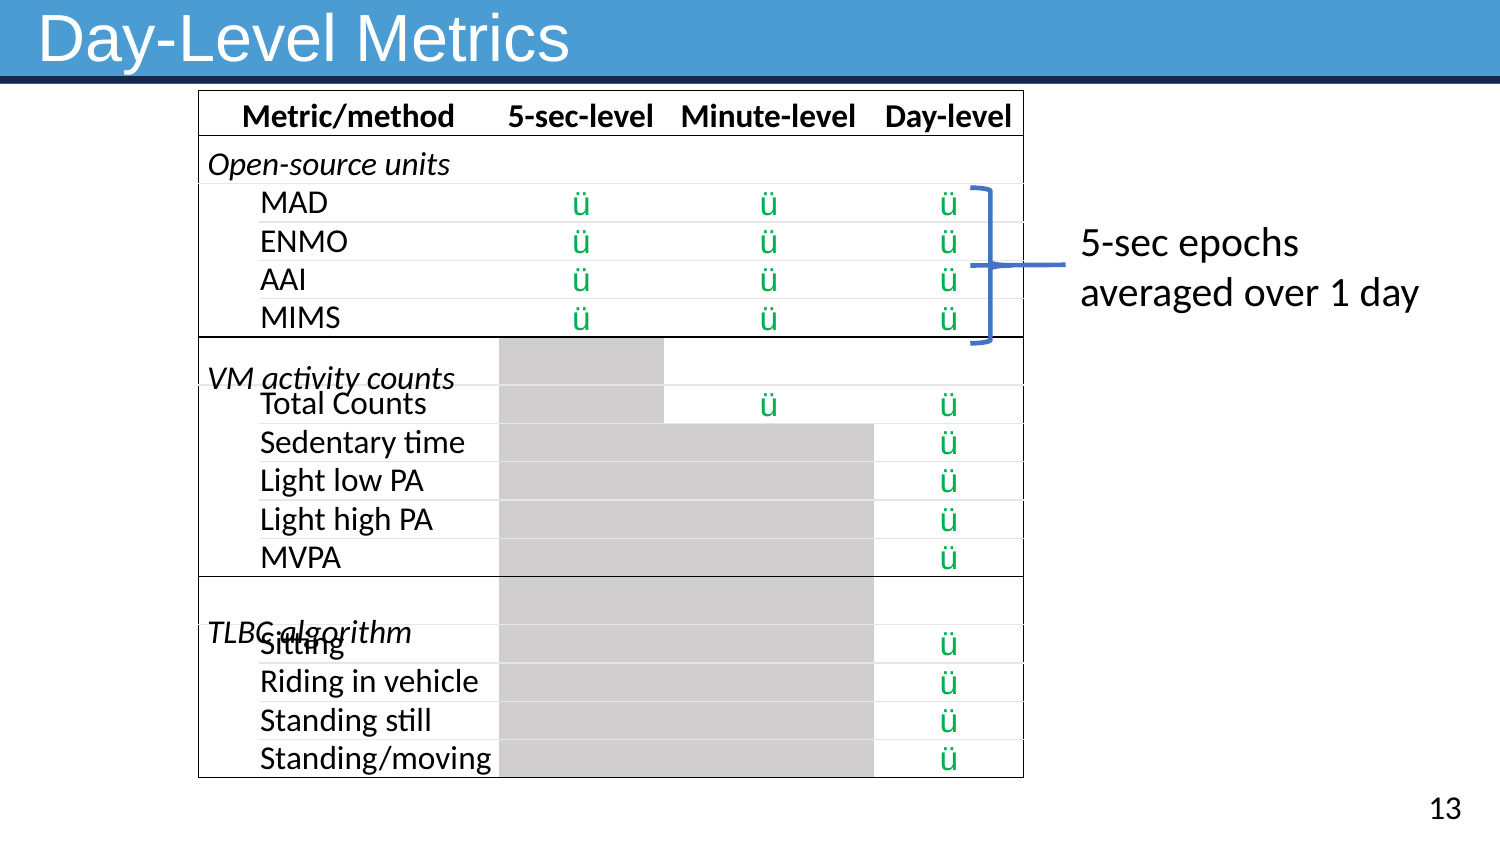

Day-Level Metrics
| Metric/method |  | 5-sec-level | Minute-level |
| --- | --- | --- | --- |
| Open-source units |  |  |  |
|  | MAD | ü | ü |
|  | ENMO | ü | ü |
|  | AAI | ü | ü |
|  | MIMS | ü | ü |
| VM activity counts |  |  |  |
|  | Total Counts |  | ü |
| Metric/method |  | 5-sec-level | Minute-level | Day-level |
| --- | --- | --- | --- | --- |
| Open-source units |  |  |  |  |
|  | MAD | ü | ü | ü |
|  | ENMO | ü | ü | ü |
|  | AAI | ü | ü | ü |
|  | MIMS | ü | ü | ü |
| VM activity counts |  |  |  |  |
|  | Total Counts |  | ü | ü |
|  | Sedentary time |  |  | ü |
|  | Light low PA |  |  | ü |
|  | Light high PA |  |  | ü |
|  | MVPA |  |  | ü |
| TLBC algorithm |  |  |  |  |
|  | Sitting |  |  | ü |
|  | Riding in vehicle |  |  | ü |
|  | Standing still |  |  | ü |
|  | Standing/moving |  |  | ü |

5-sec epochs averaged over 1 day
VM activity counts
 TLBC algorithm
13